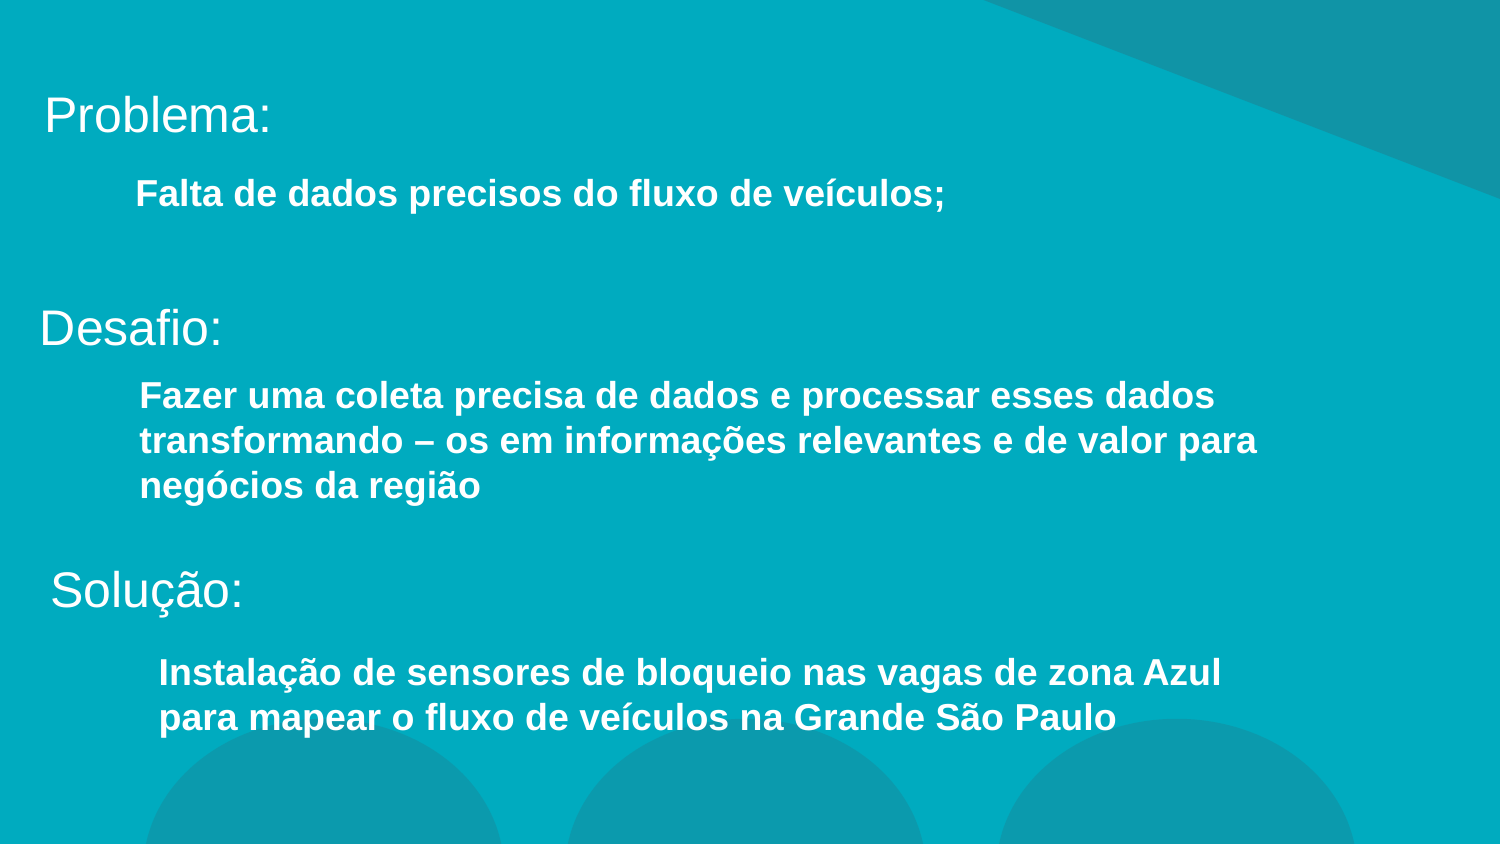

# Problema:
Falta de dados precisos do fluxo de veículos;
Desafio:
Fazer uma coleta precisa de dados e processar esses dados transformando – os em informações relevantes e de valor para negócios da região
Solução:
Instalação de sensores de bloqueio nas vagas de zona Azul para mapear o fluxo de veículos na Grande São Paulo